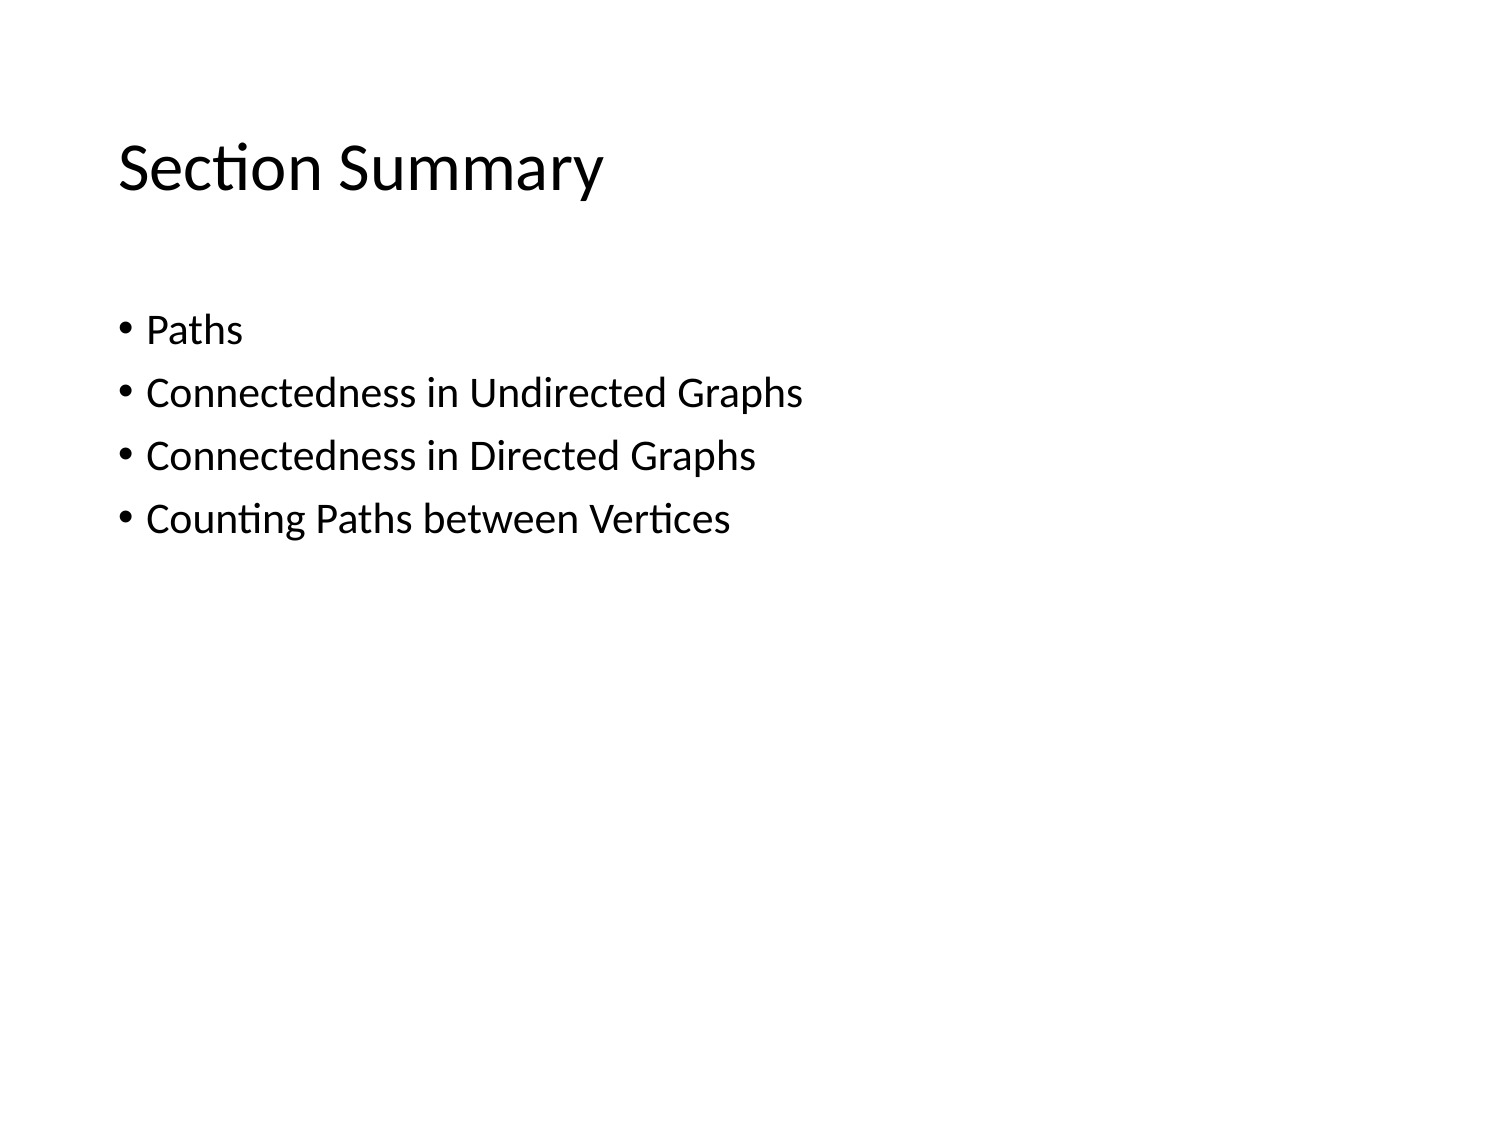

# Section Summary
Paths
Connectedness in Undirected Graphs
Connectedness in Directed Graphs
Counting Paths between Vertices